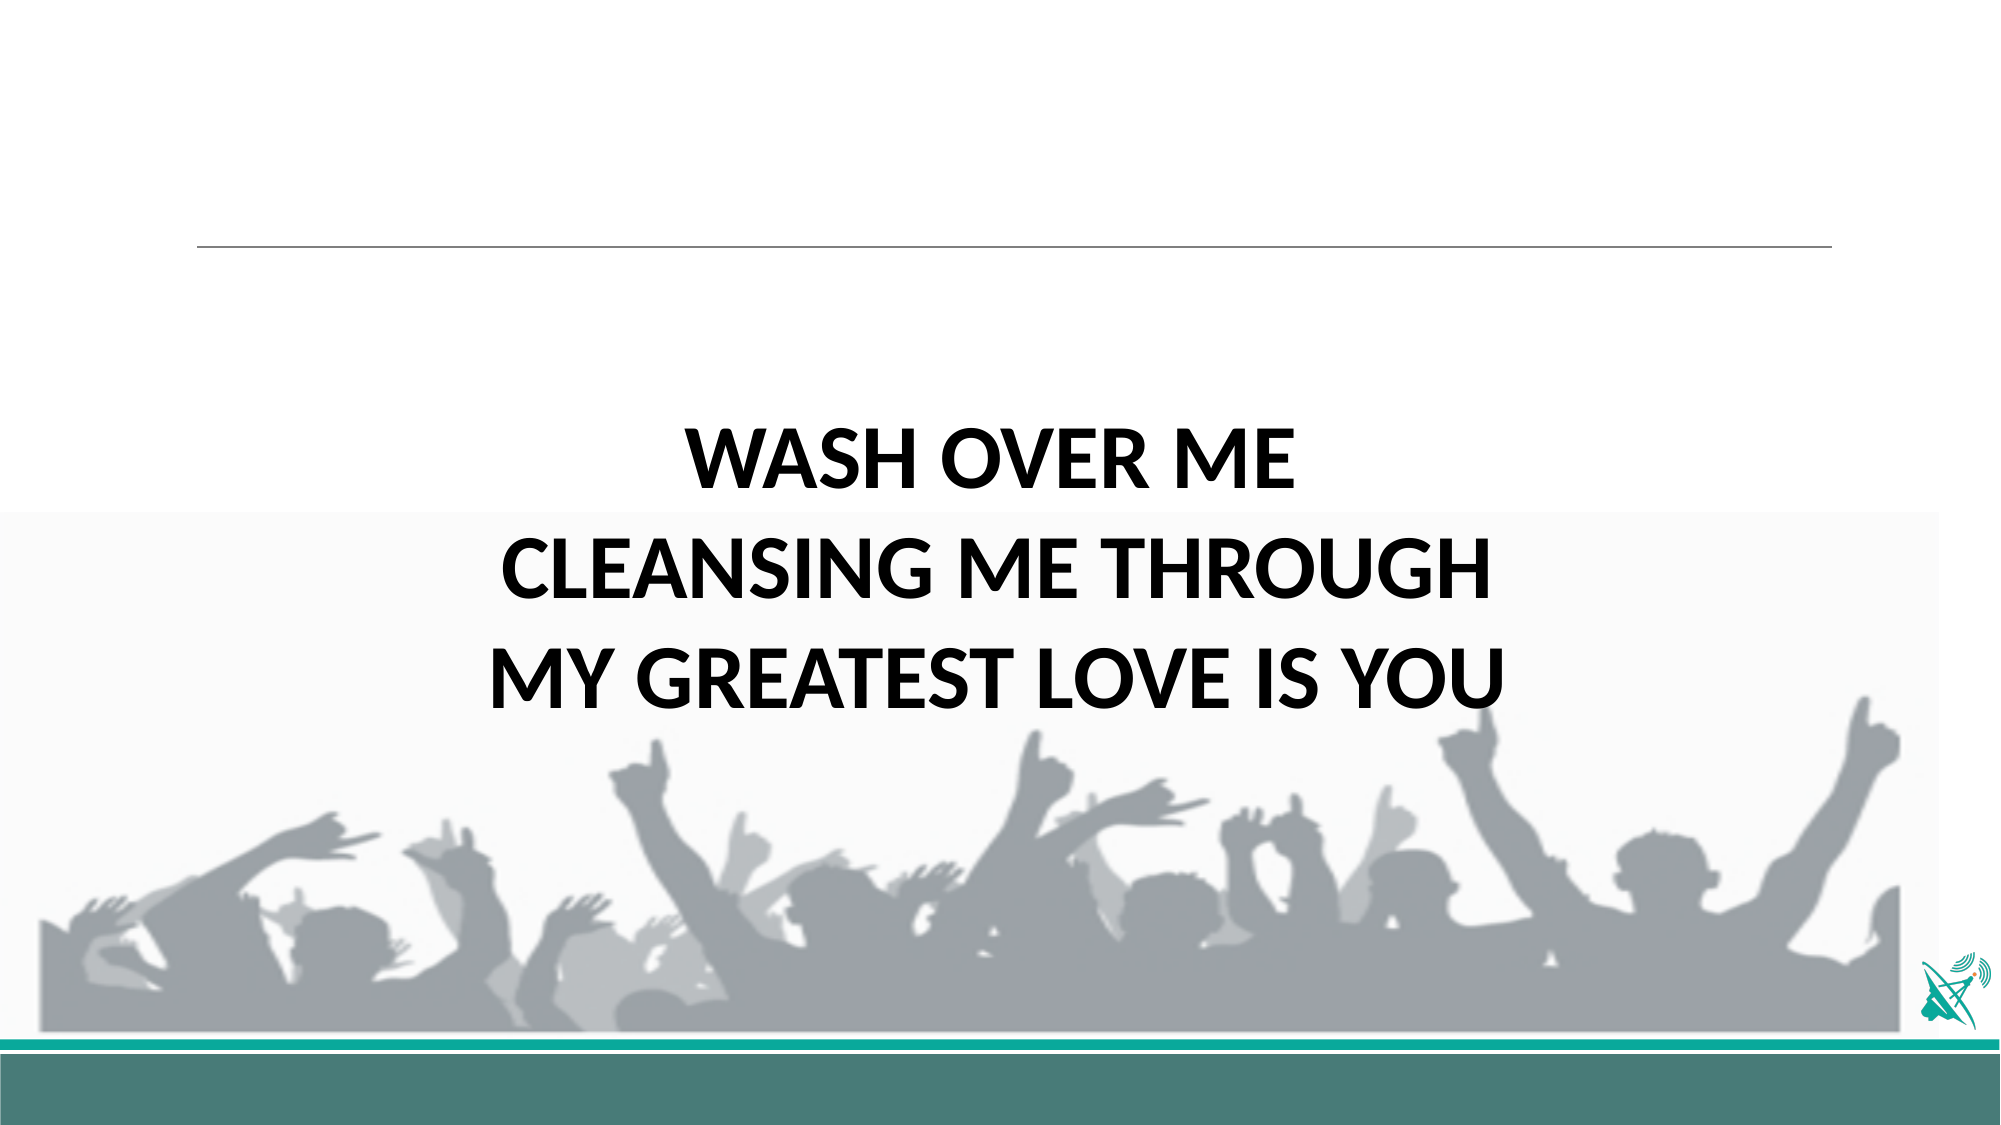

WASH OVER ME
CLEANSING ME THROUGH
MY GREATEST LOVE IS YOU